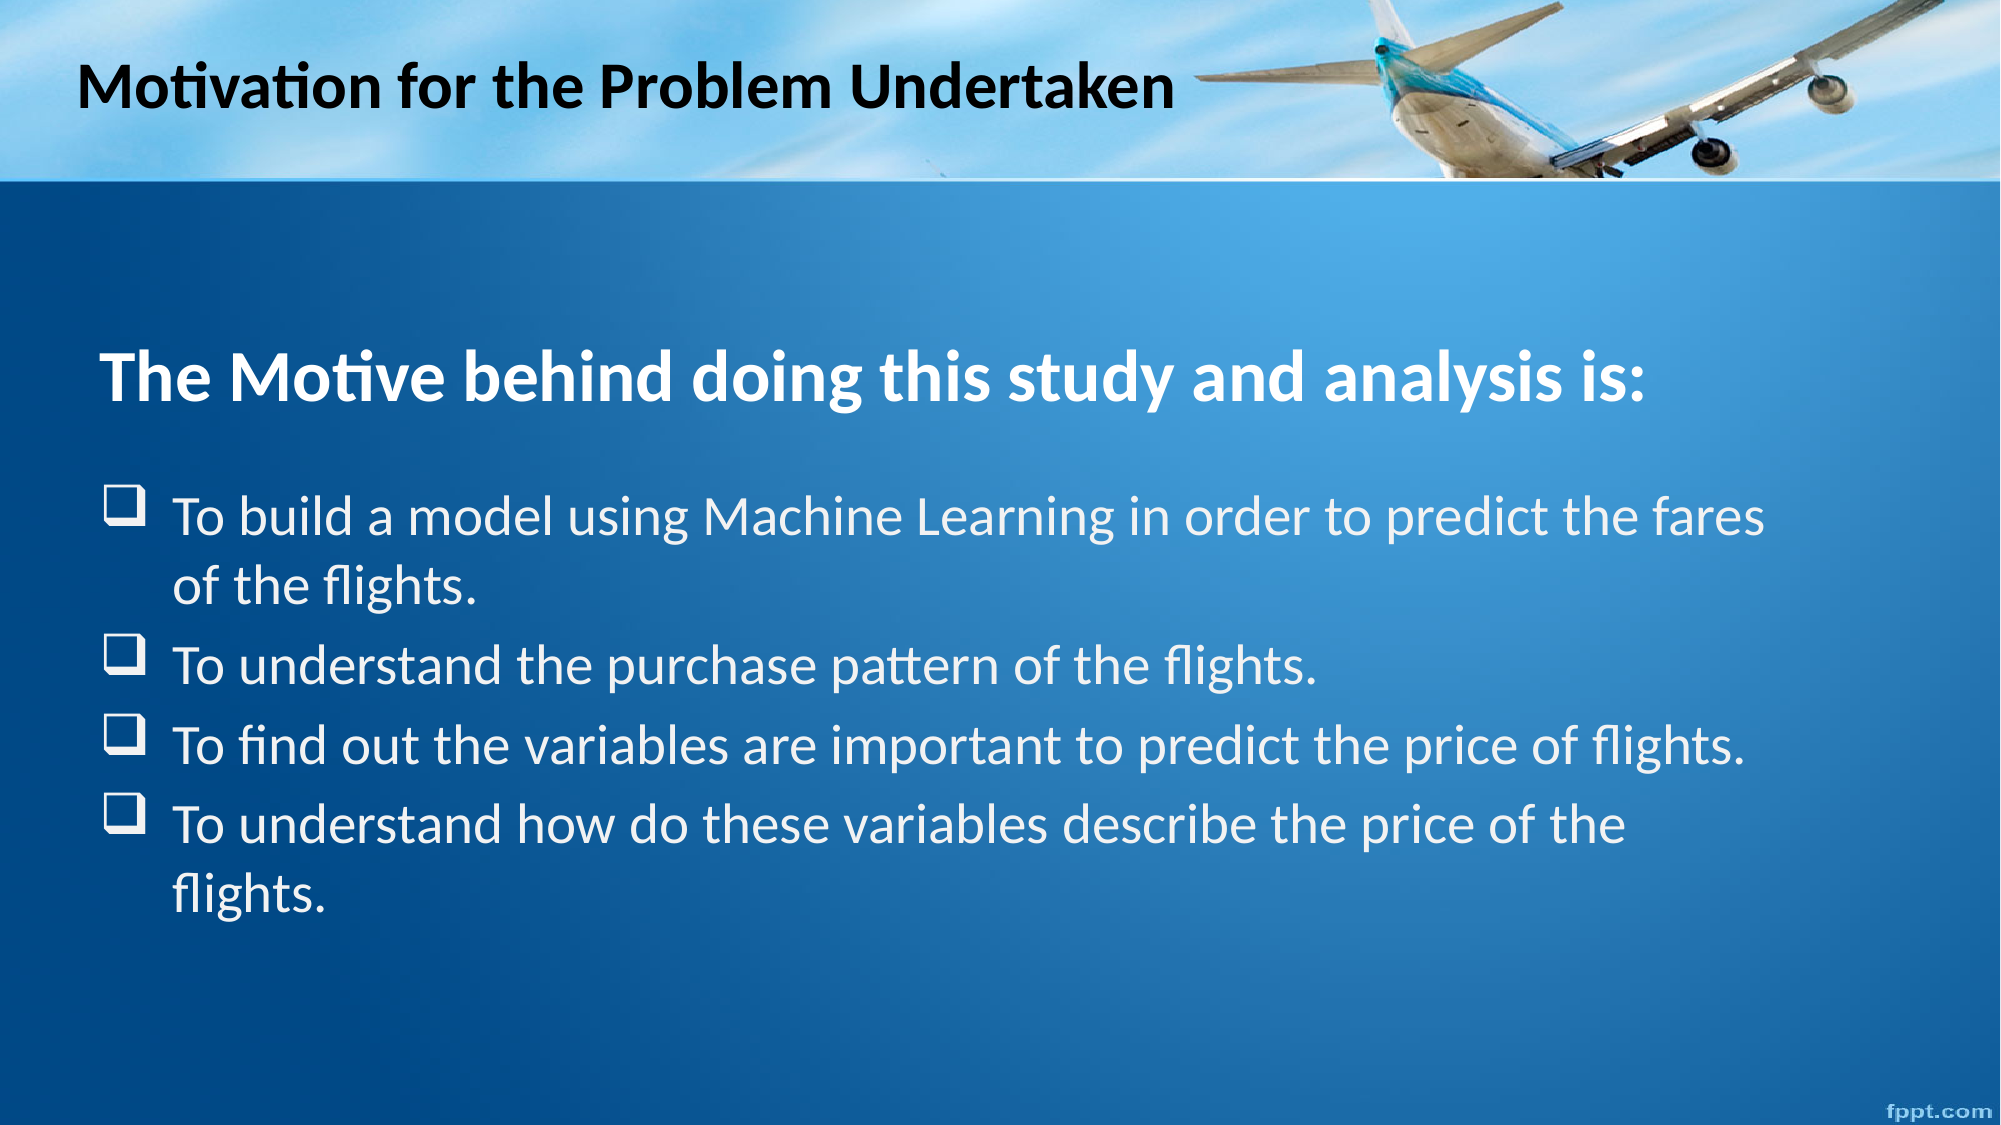

# Motivation for the Problem Undertaken
The Motive behind doing this study and analysis is:

To build a model using Machine Learning in order to predict the fares of the flights.
To understand the purchase pattern of the flights.
To find out the variables are important to predict the price of flights.
To understand how do these variables describe the price of the flights.